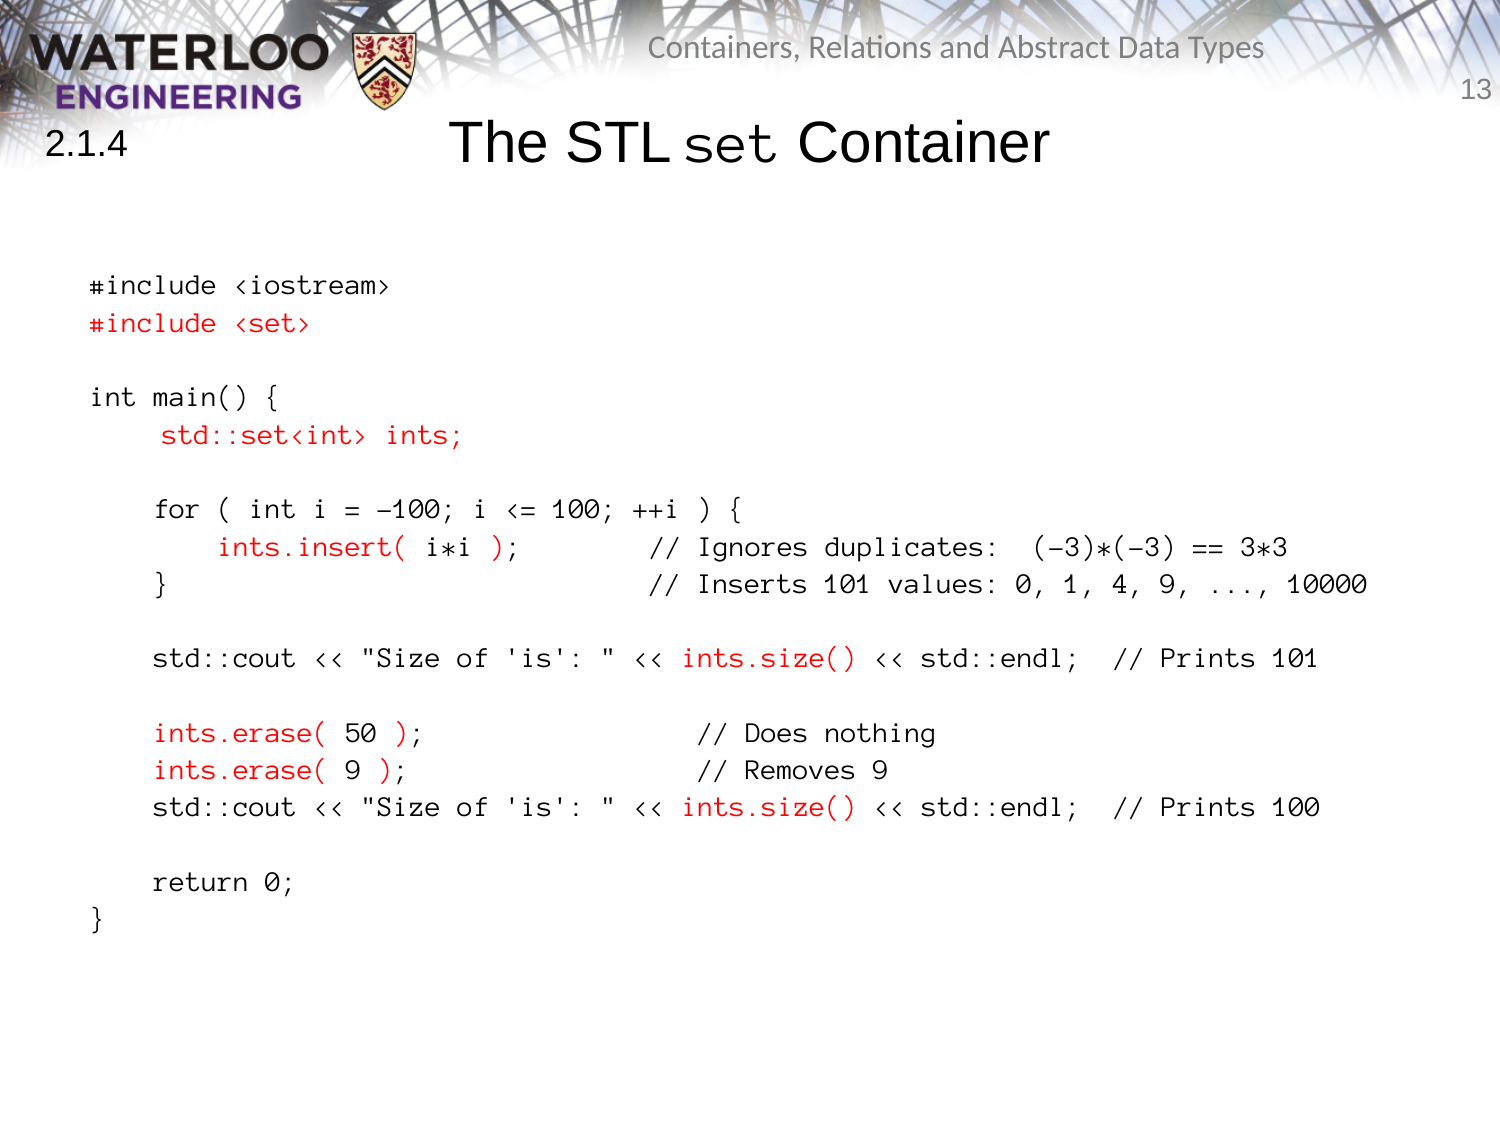

# The STL set Container
2.1.4
#include <iostream>
#include <set>

int main() {
	 std::set<int> ints;

    for ( int i = -100; i <= 100; ++i ) {
        ints.insert( i*i );        // Ignores duplicates:  (-3)*(-3) == 3*3
    }                              // Inserts 101 values: 0, 1, 4, 9, ..., 10000

    std::cout << "Size of 'is': " << ints.size() << std::endl;  // Prints 101

    ints.erase( 50 );                 // Does nothing
    ints.erase( 9 );                  // Removes 9
    std::cout << "Size of 'is': " << ints.size() << std::endl;  // Prints 100

    return 0;
}